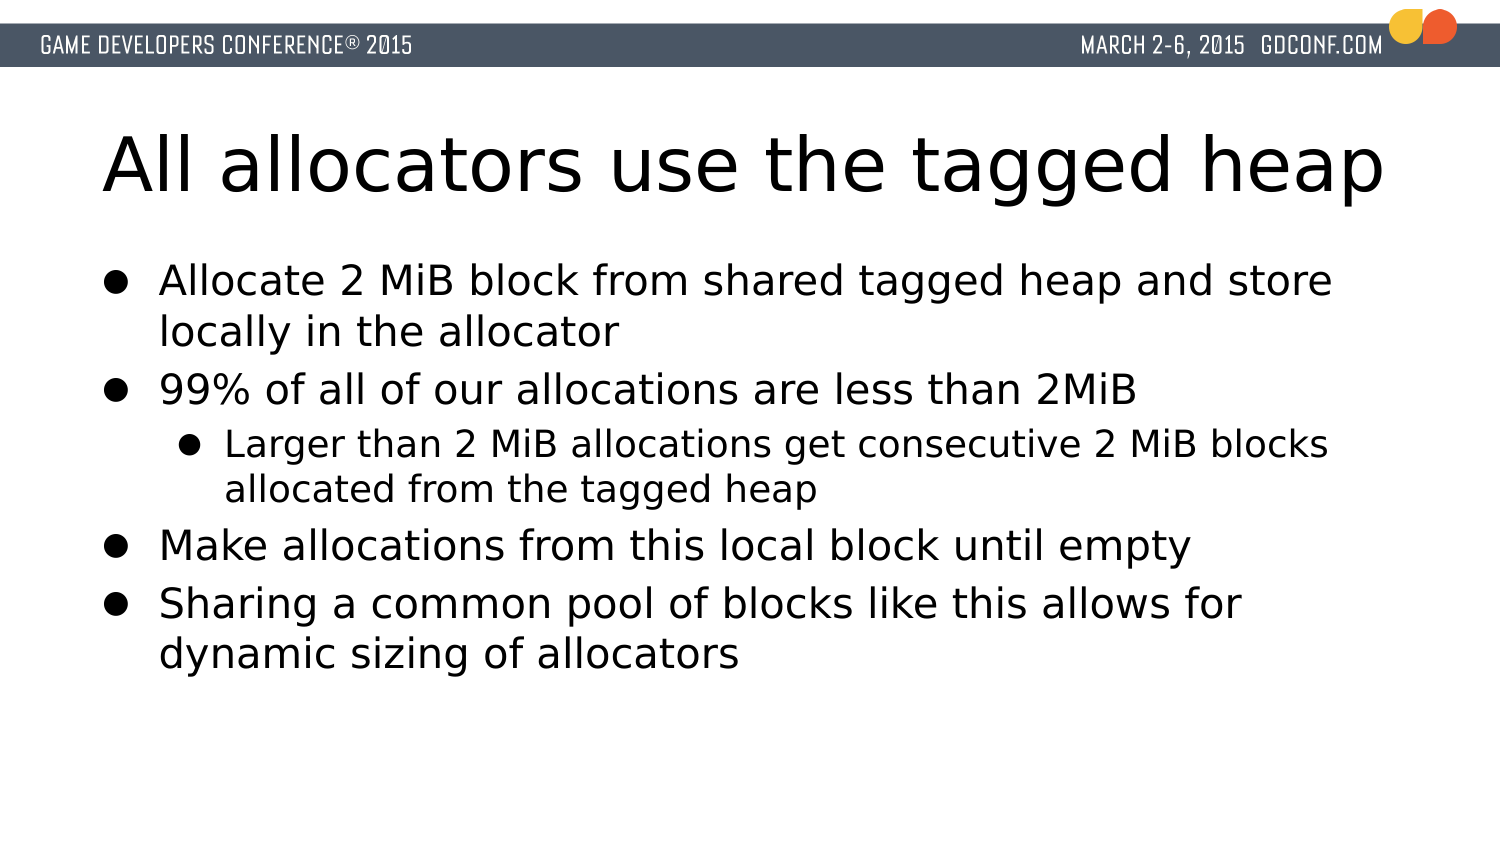

# All allocators use the tagged heap
Allocate 2 MiB block from shared tagged heap and store locally in the allocator
99% of all of our allocations are less than 2MiB
Larger than 2 MiB allocations get consecutive 2 MiB blocks allocated from the tagged heap
Make allocations from this local block until empty
Sharing a common pool of blocks like this allows for dynamic sizing of allocators